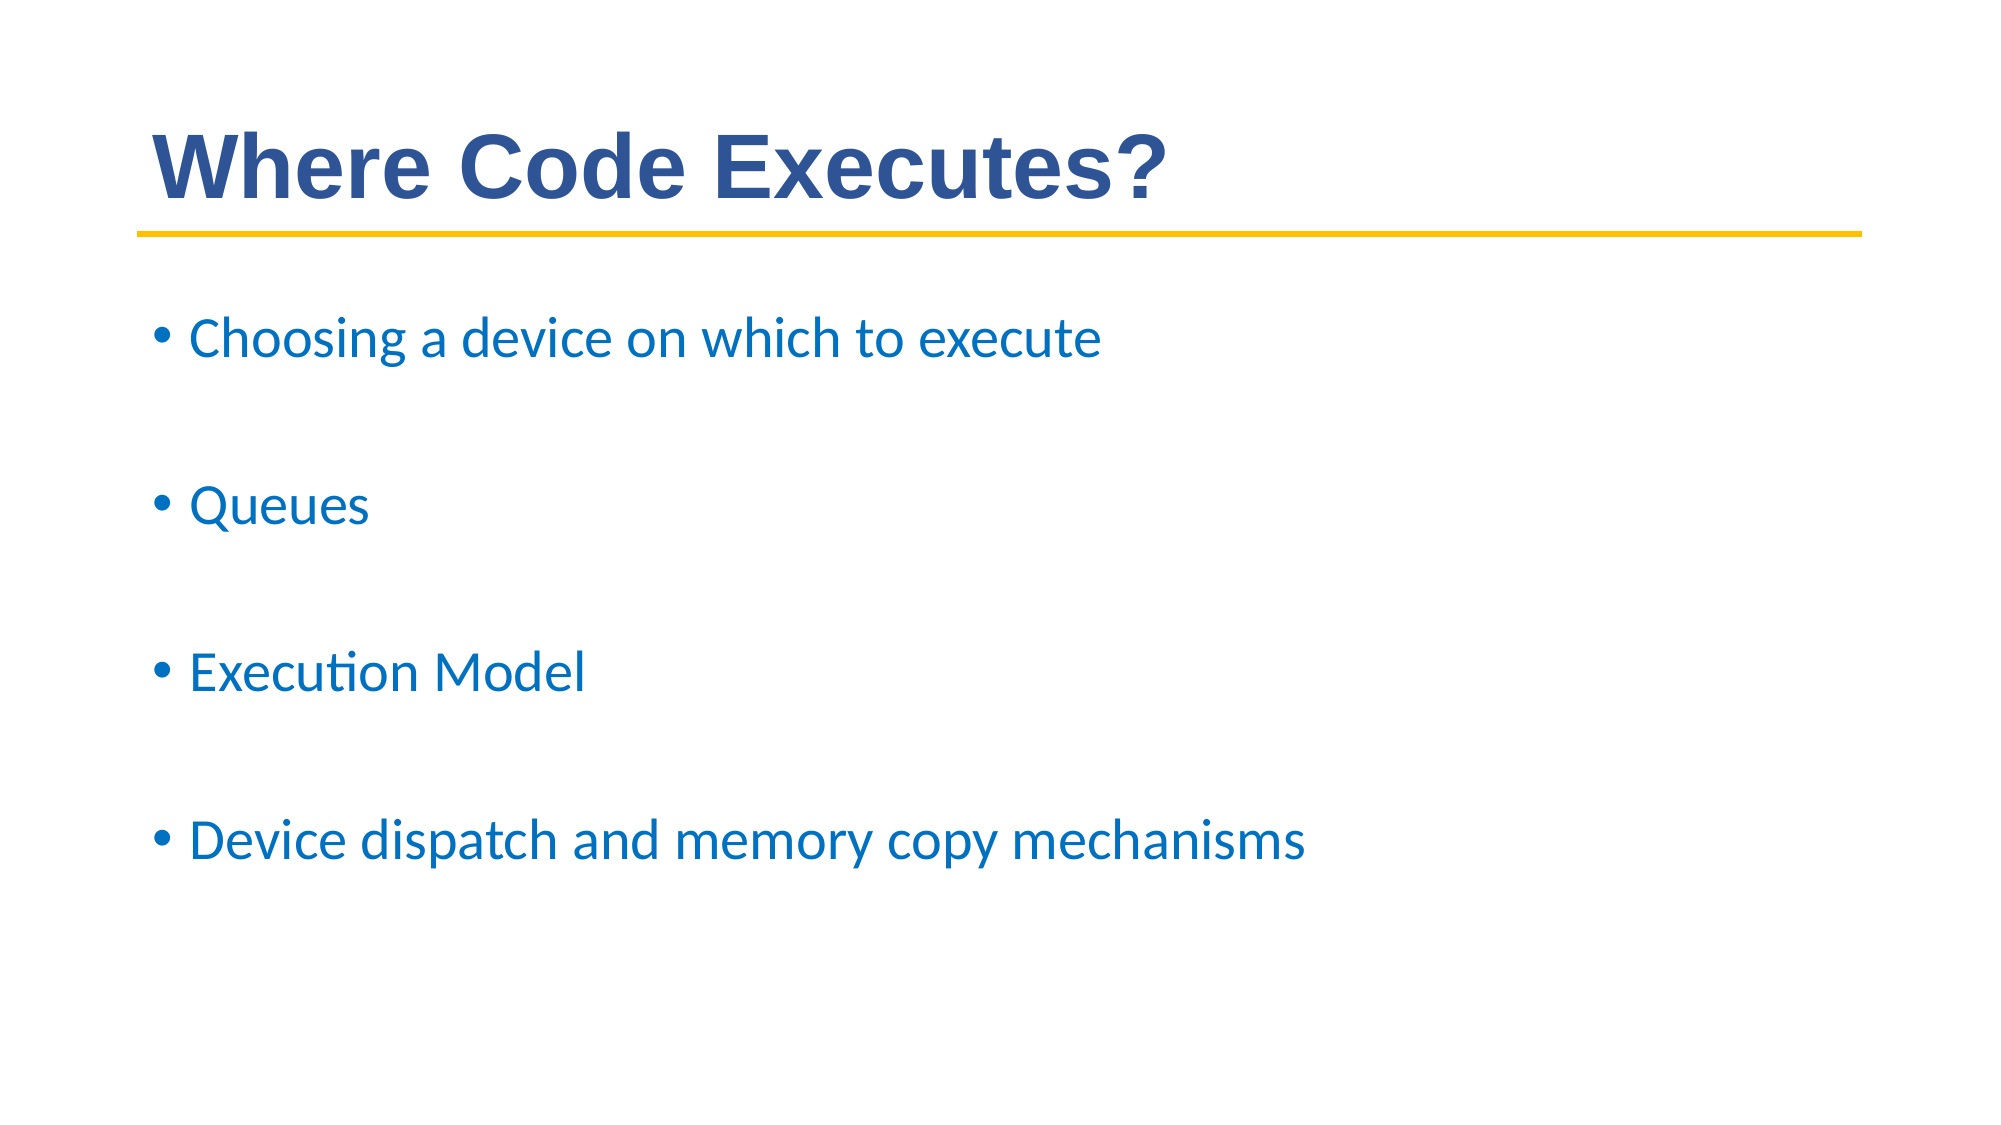

# Where Code Executes?
Choosing a device on which to execute

Queues

Execution Model

Device dispatch and memory copy mechanisms